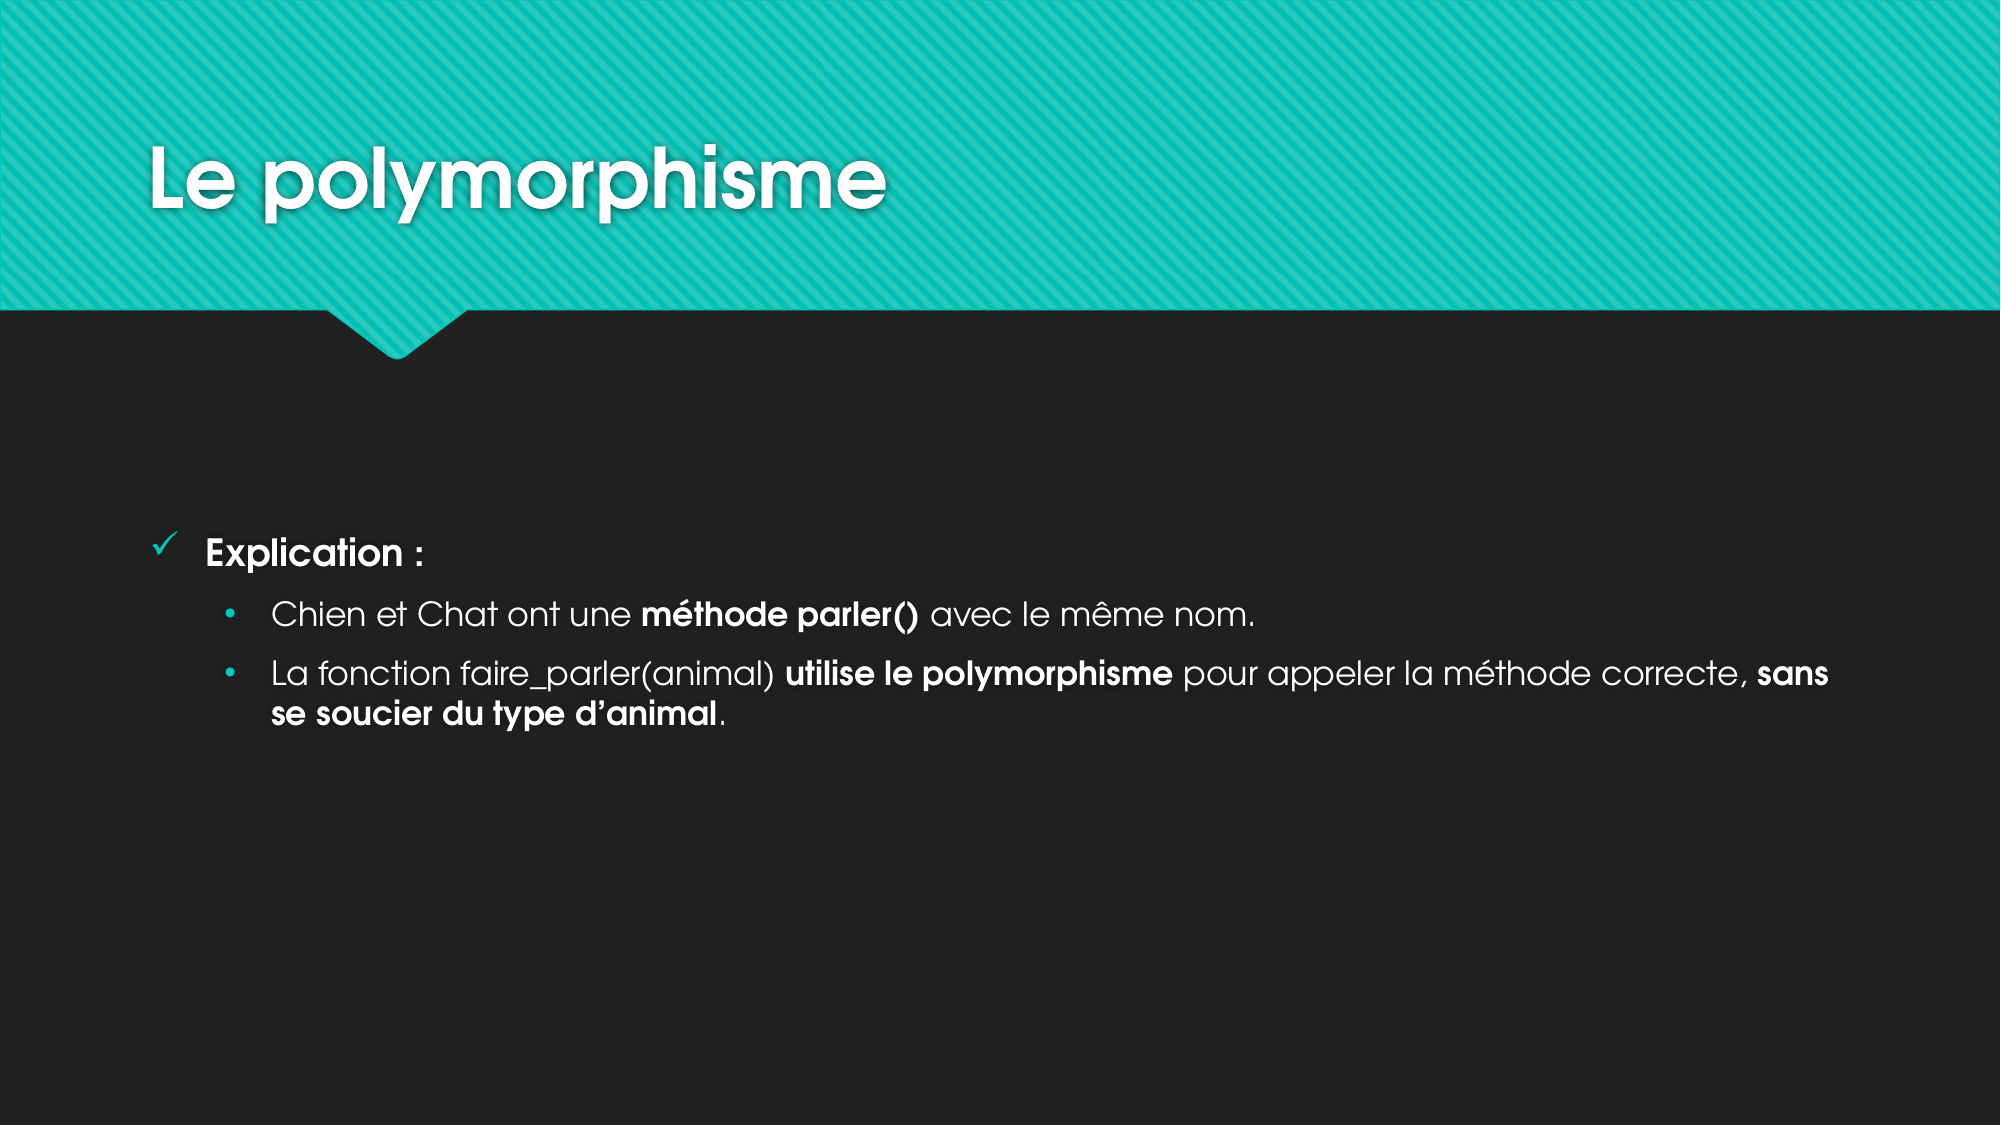

# Le polymorphisme
Explication :
Chien et Chat ont une méthode parler() avec le même nom.
La fonction faire_parler(animal) utilise le polymorphisme pour appeler la méthode correcte, sans se soucier du type d’animal.